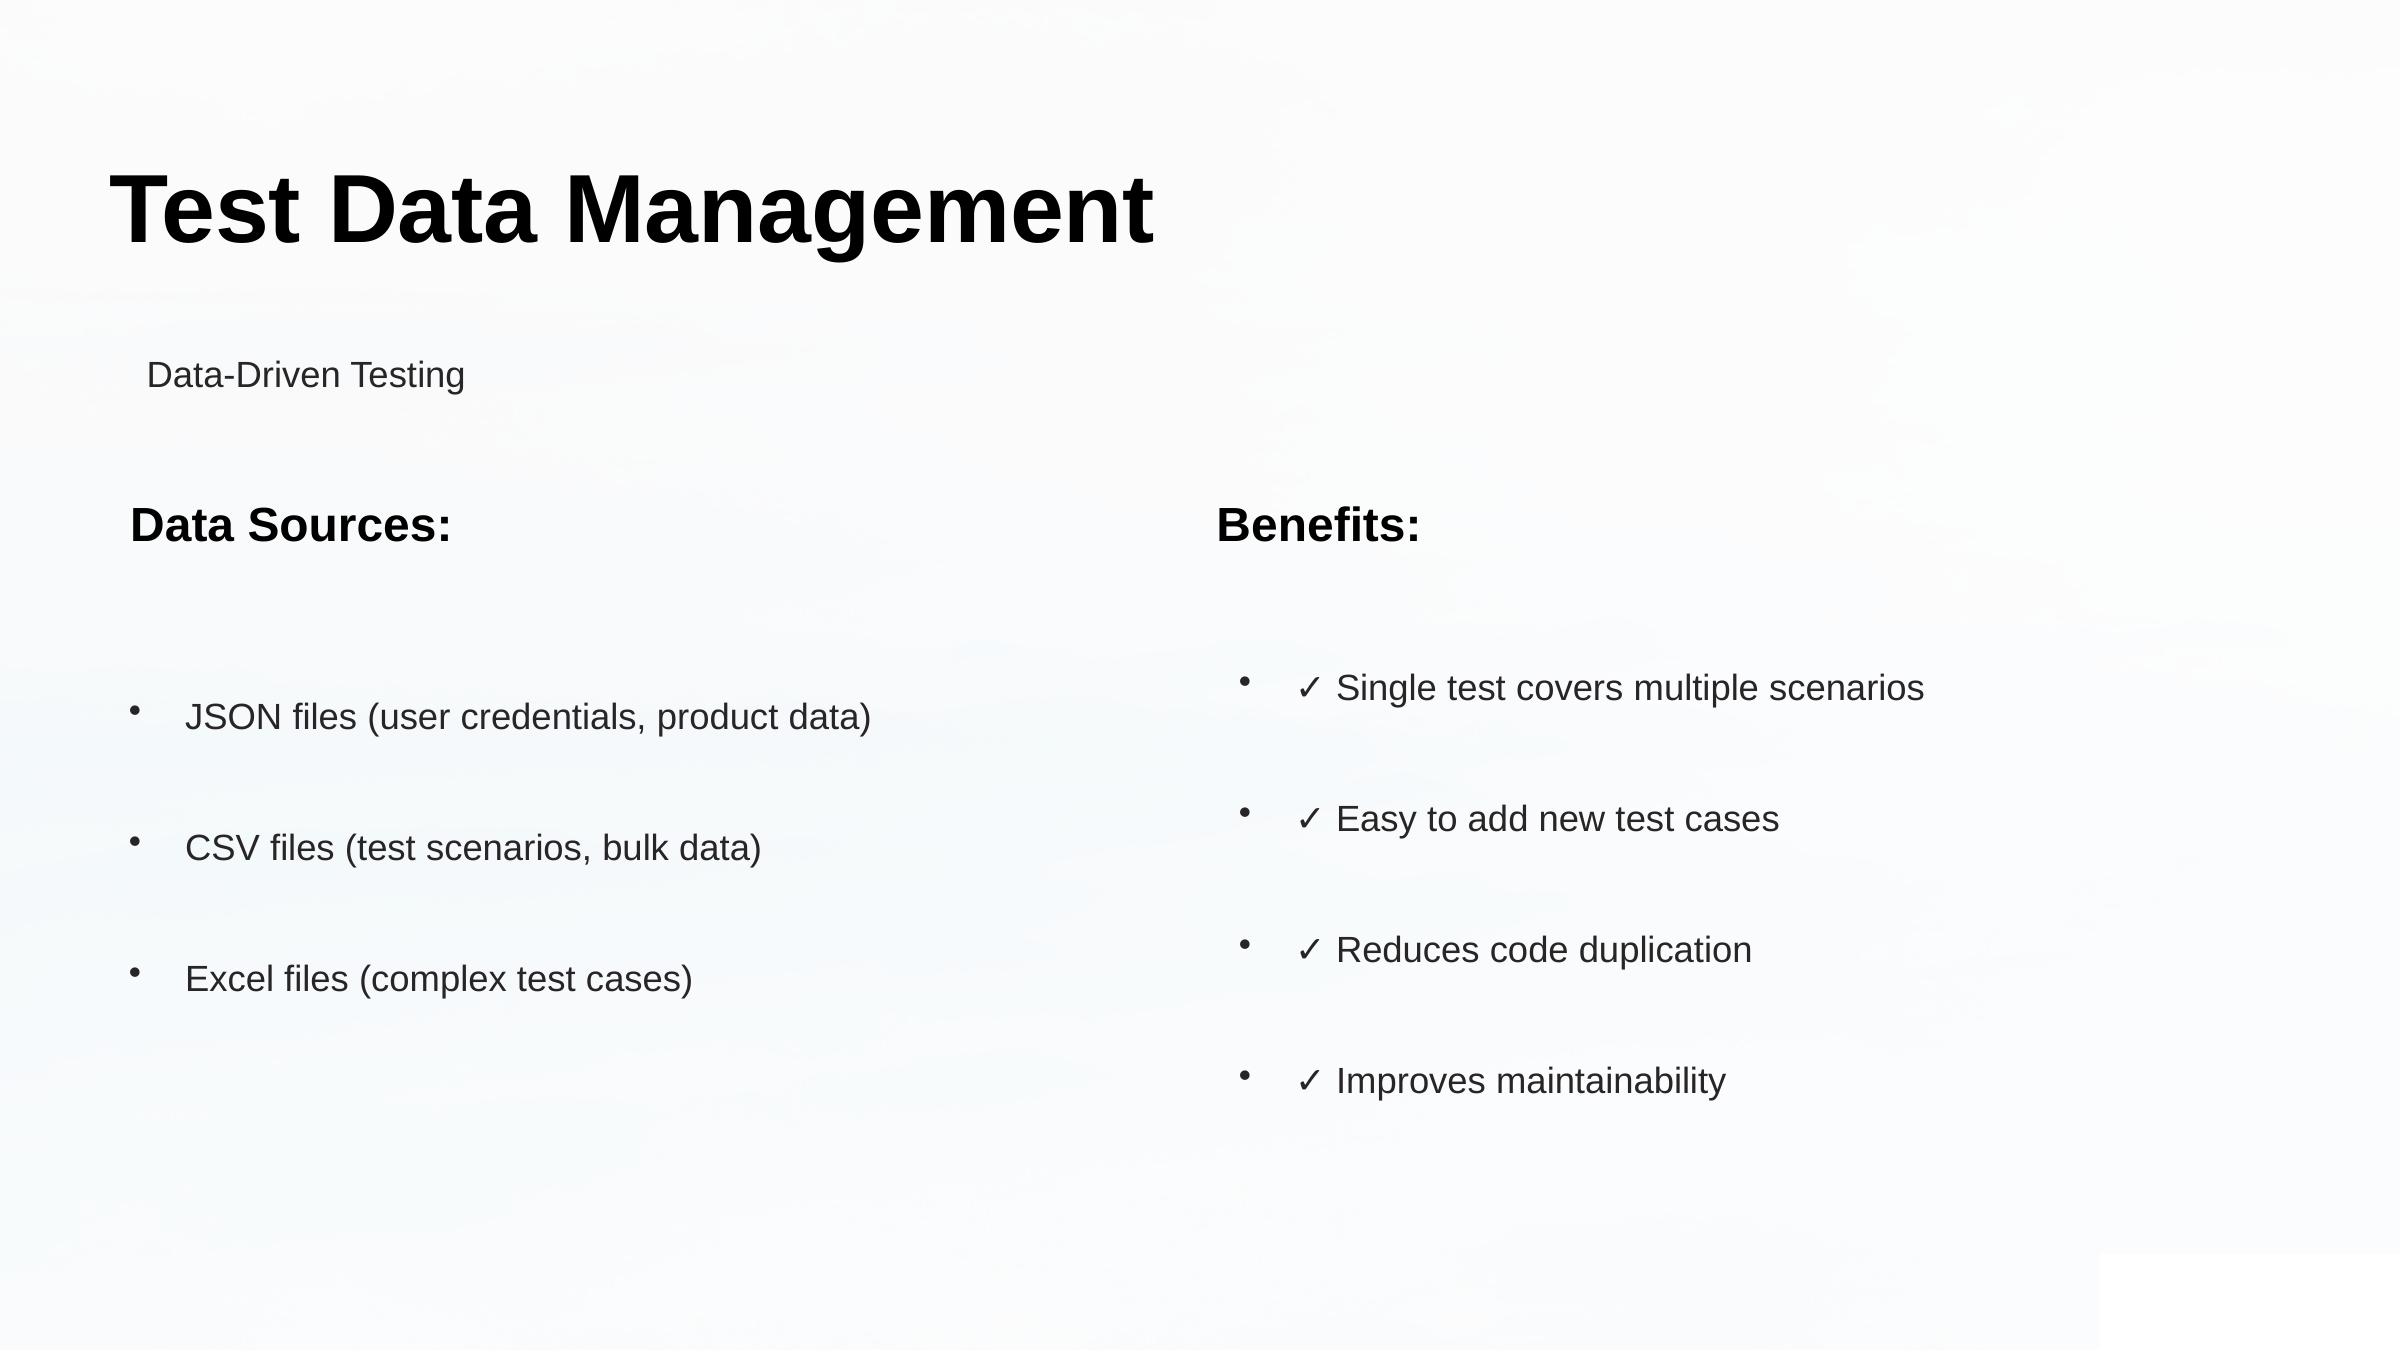

Test Data Management
Data-Driven Testing
Data Sources:
Benefits:
✓ Single test covers multiple scenarios
✓ Easy to add new test cases
✓ Reduces code duplication
✓ Improves maintainability
JSON files (user credentials, product data)
CSV files (test scenarios, bulk data)
Excel files (complex test cases)